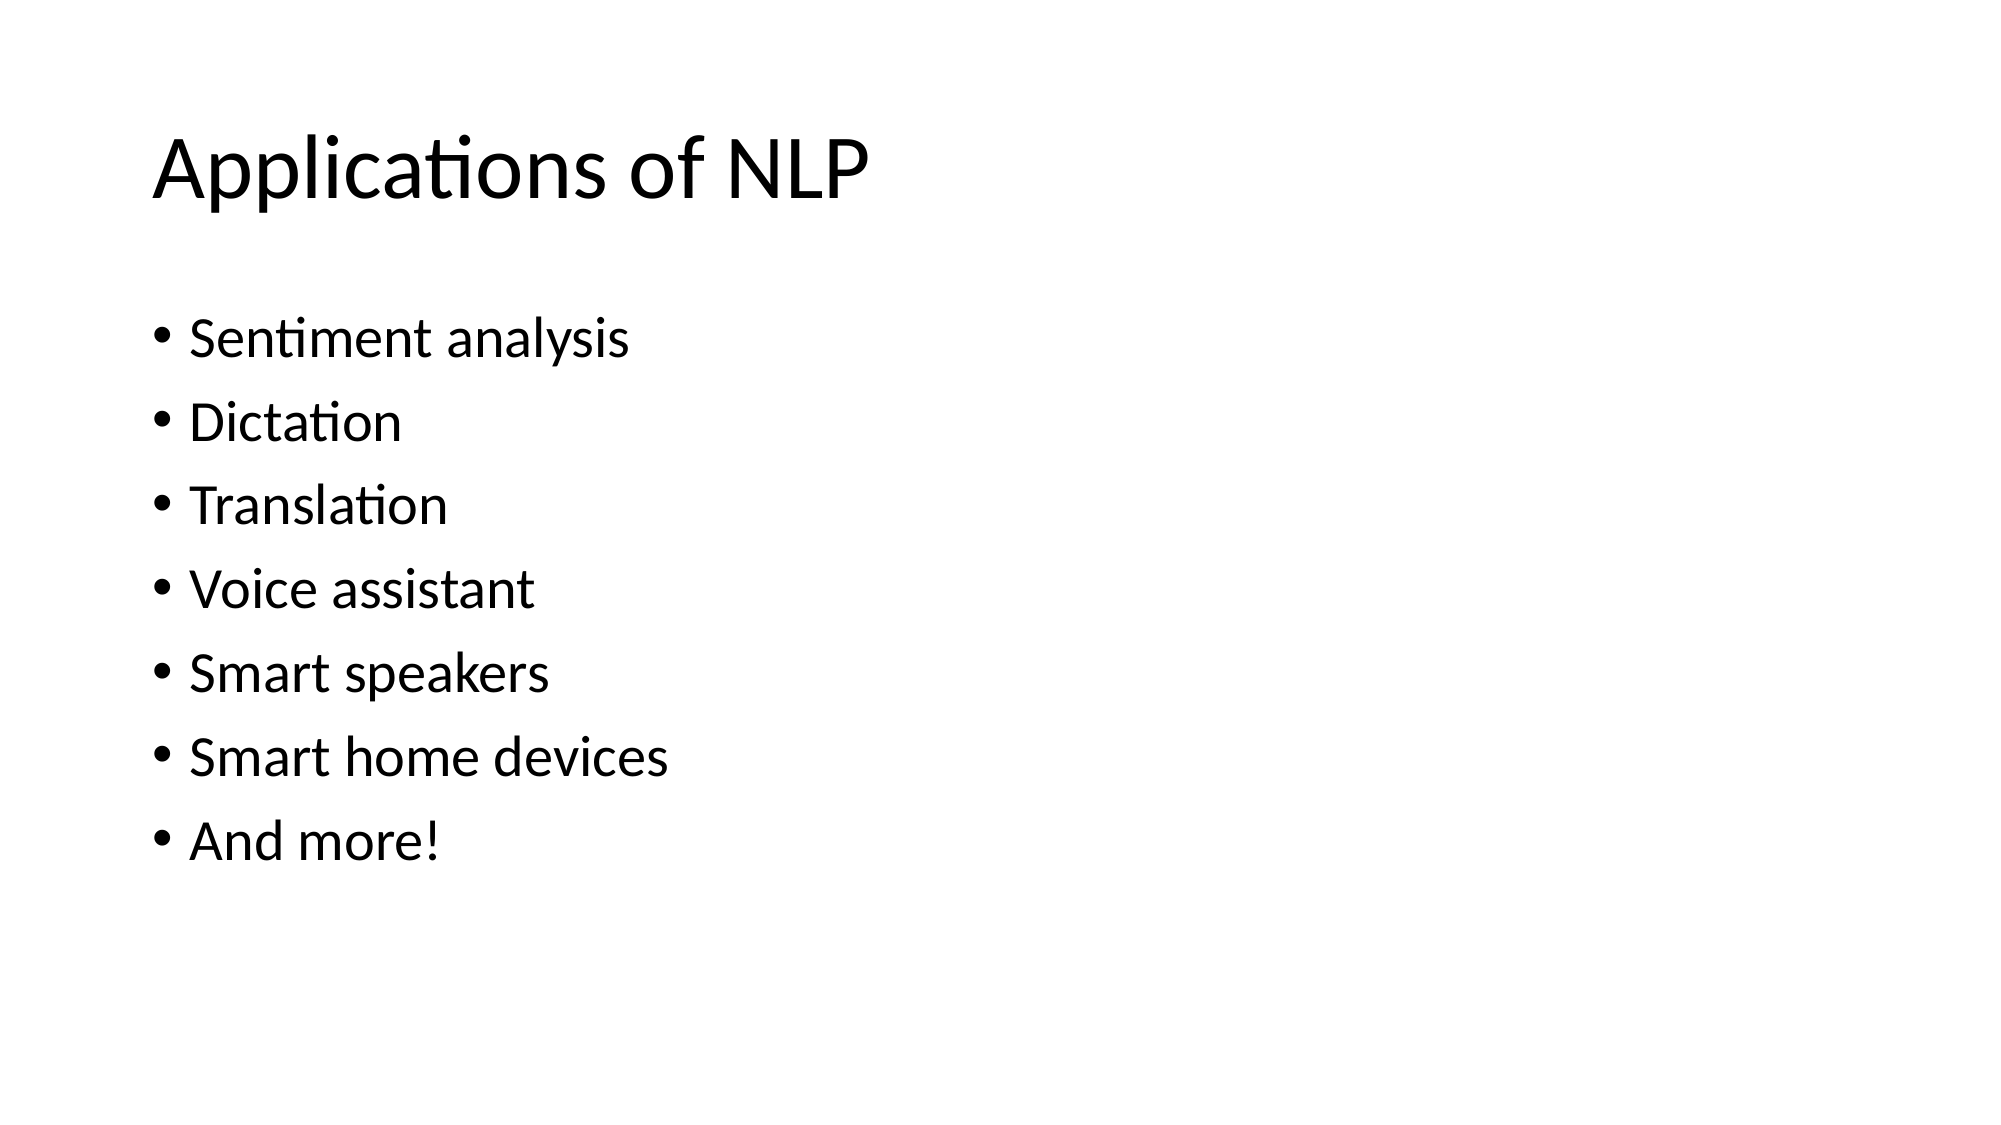

# Applications of NLP
Sentiment analysis
Dictation
Translation
Voice assistant
Smart speakers
Smart home devices
And more!